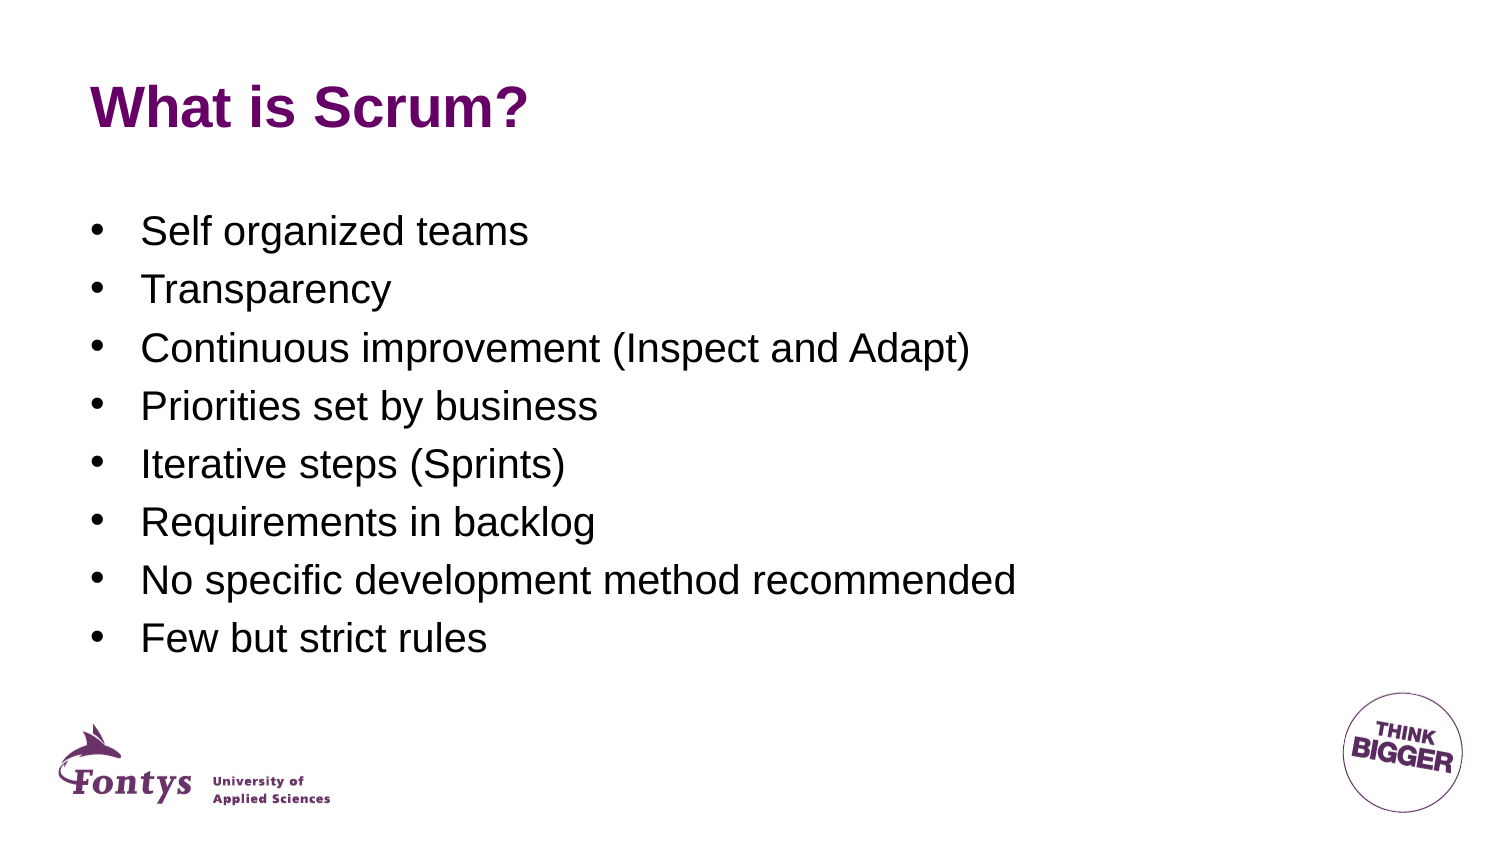

# What is Scrum?
Self organized teams
Transparency
Continuous improvement (Inspect and Adapt)
Priorities set by business
Iterative steps (Sprints)
Requirements in backlog
No specific development method recommended
Few but strict rules